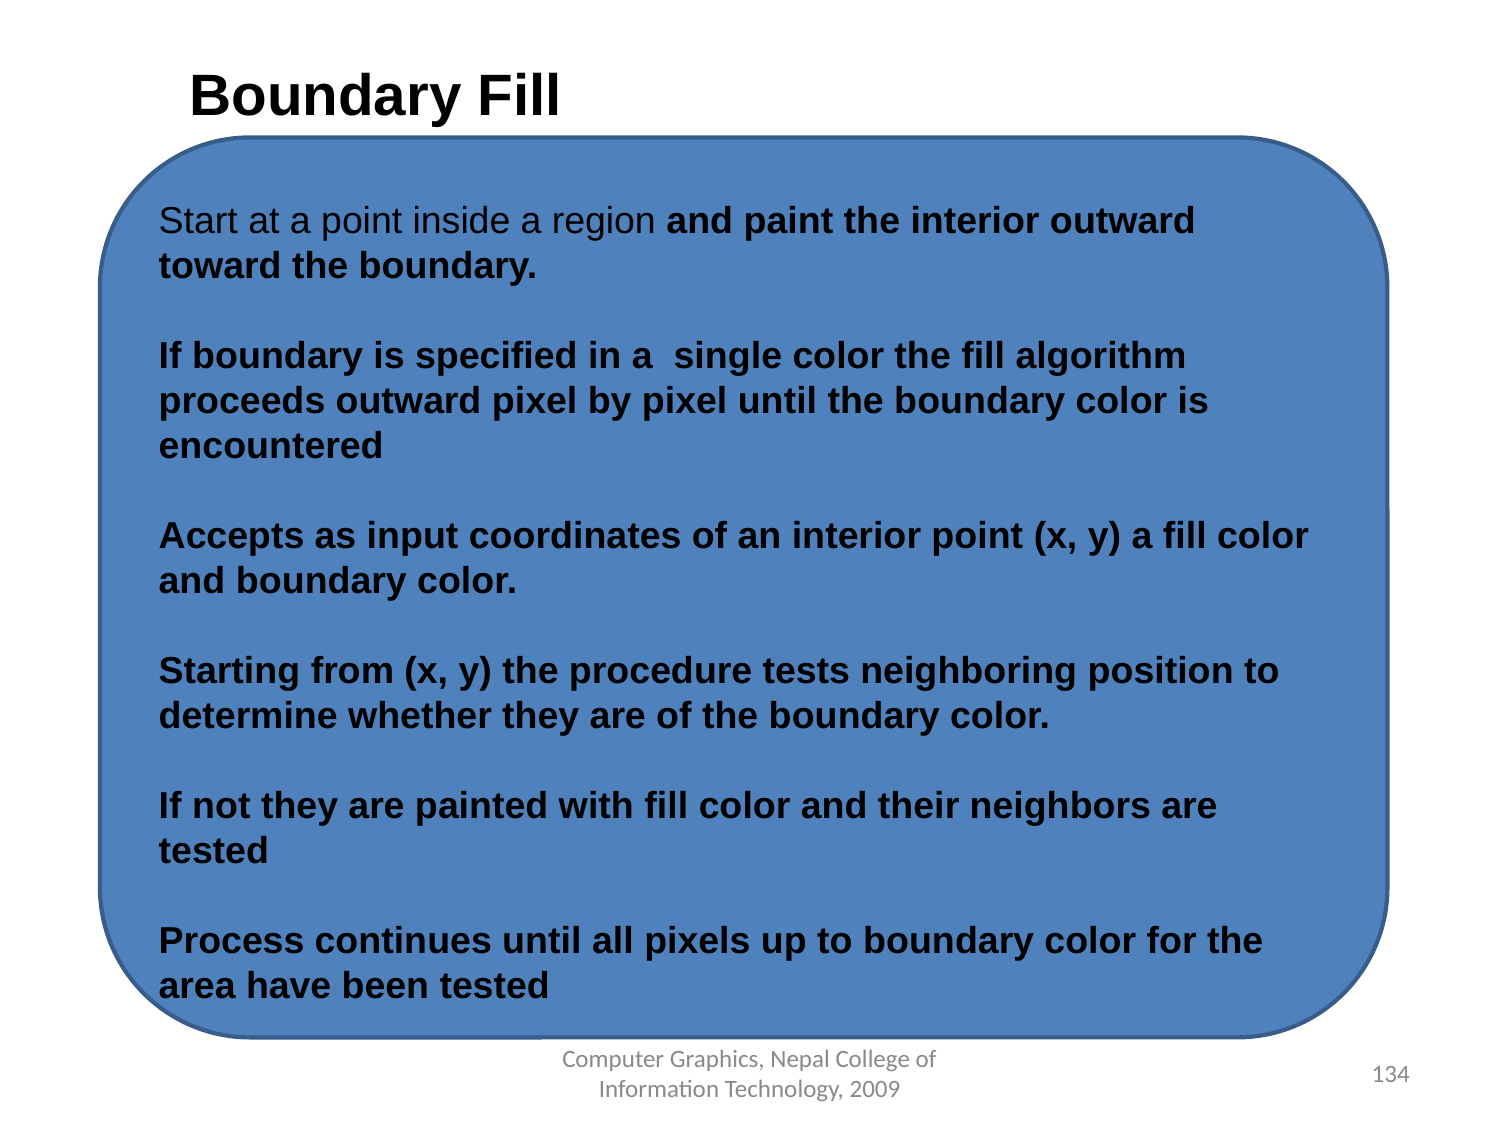

Boundary Fill

Start at a point inside a region and paint the interior outward toward the boundary.

If boundary is specified in a  single color the fill algorithm proceeds outward pixel by pixel until the boundary color is encountered

Accepts as input coordinates of an interior point (x, y) a fill color and boundary color.

Starting from (x, y) the procedure tests neighboring position to determine whether they are of the boundary color.

If not they are painted with fill color and their neighbors are tested

Process continues until all pixels up to boundary color for the area have been tested
Computer Graphics, Nepal College of Information Technology, 2009
134